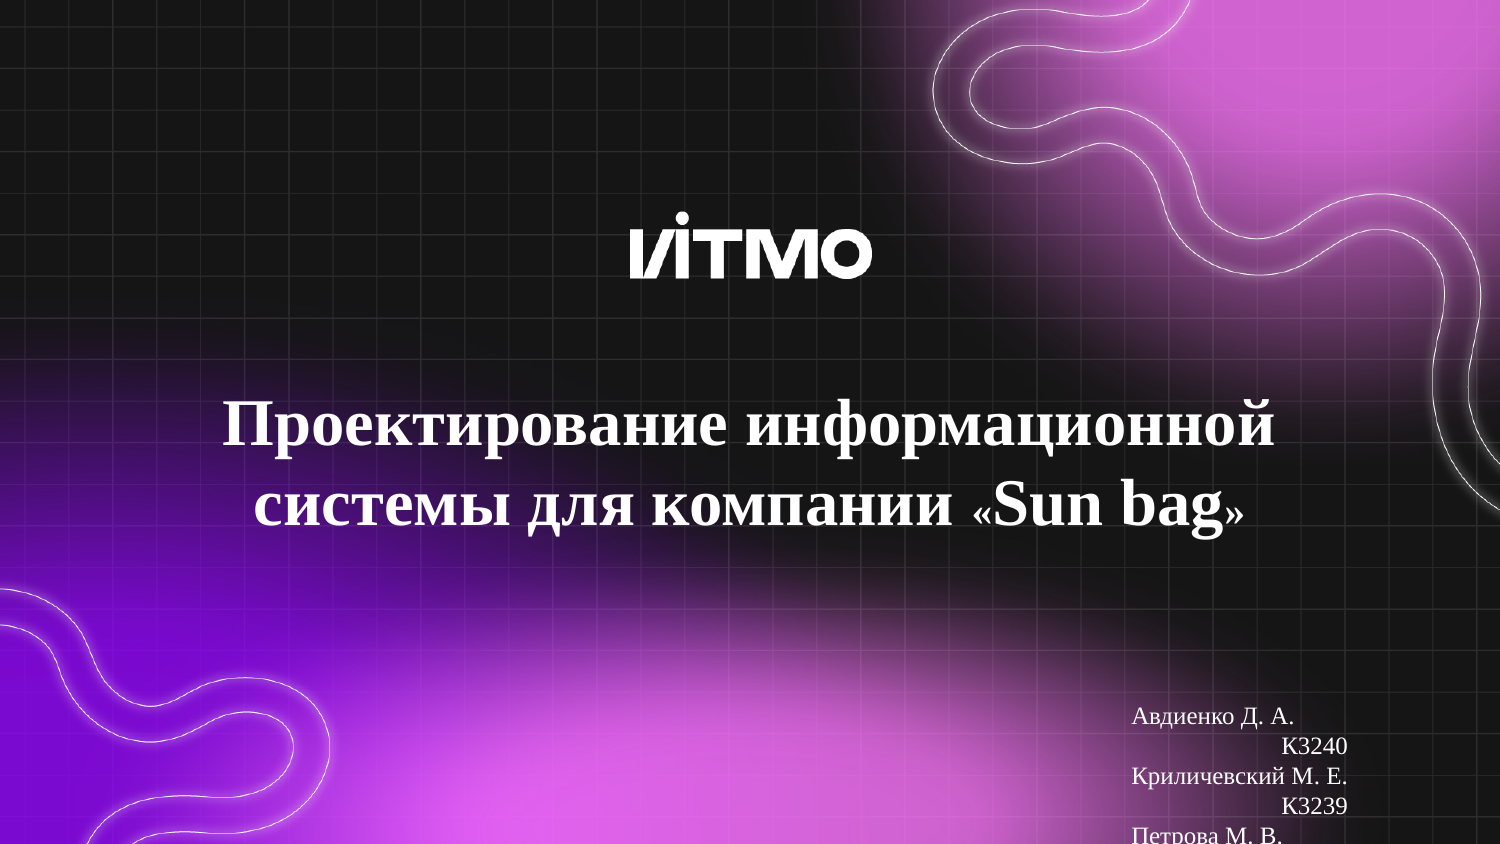

# Проектирование информационной системы для компании «Sun bag»
Авдиенко Д. А.	К3240
Криличевский М. Е. 	К3239
Петрова М. В.	К3239